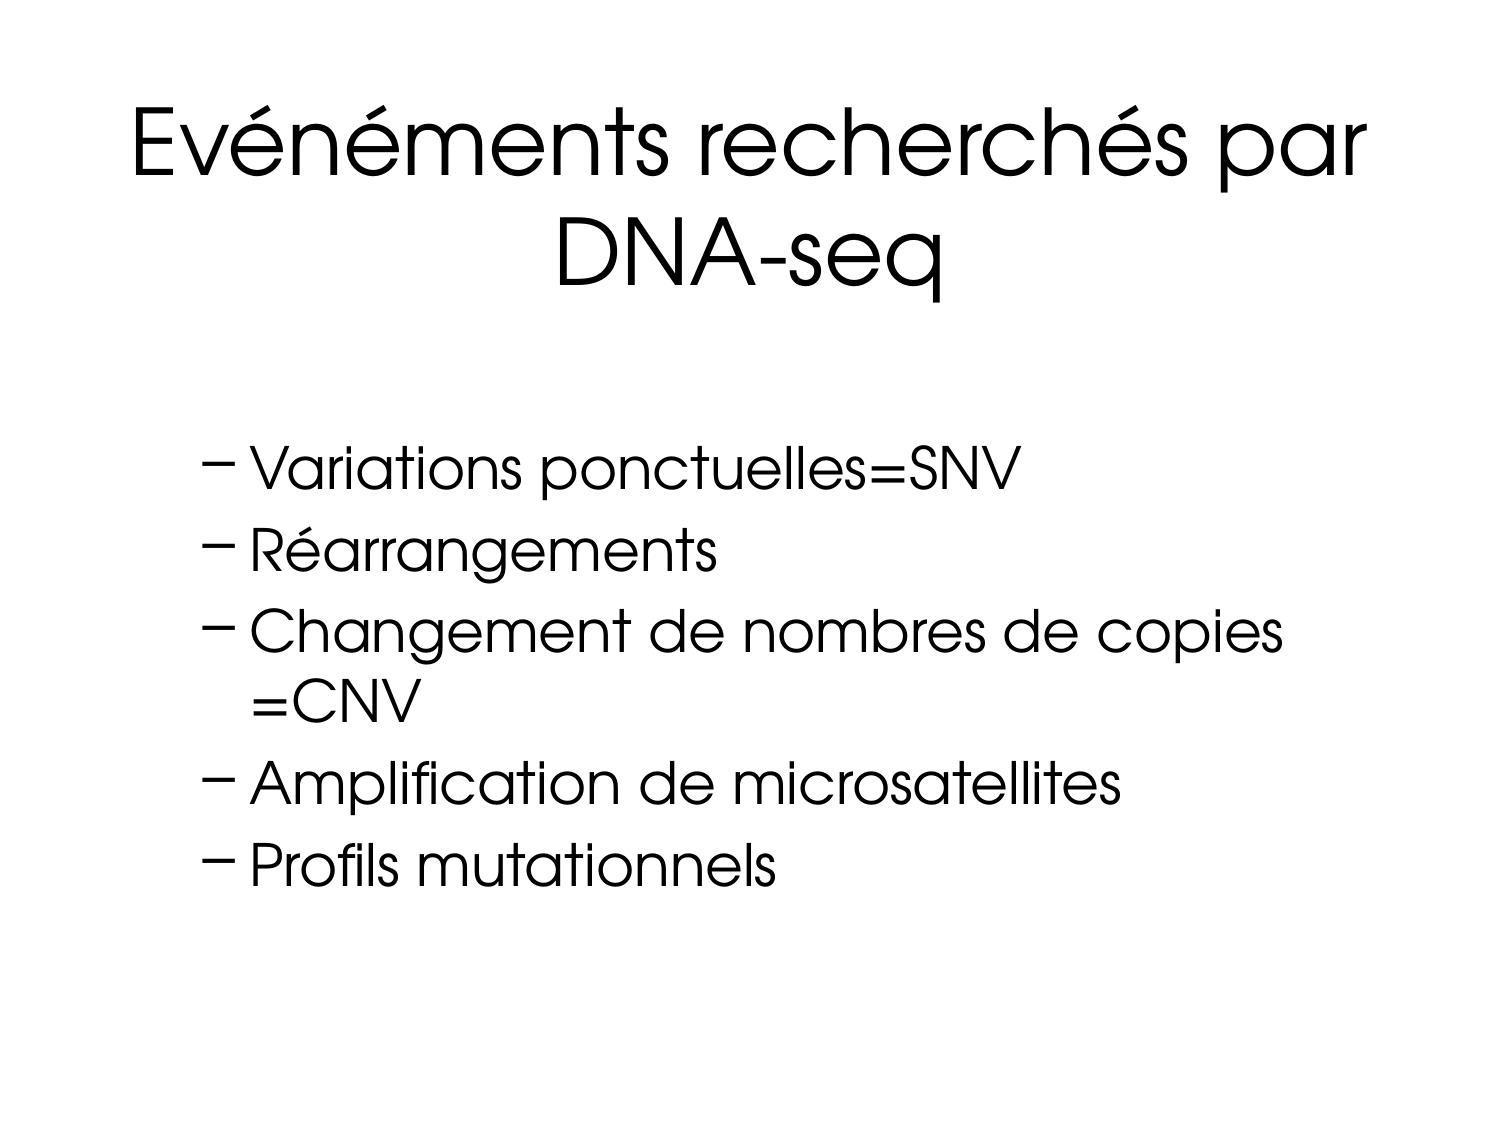

# Evénéments recherchés par DNA-seq
Variations ponctuelles=SNV
Réarrangements
Changement de nombres de copies =CNV
Amplification de microsatellites
Profils mutationnels